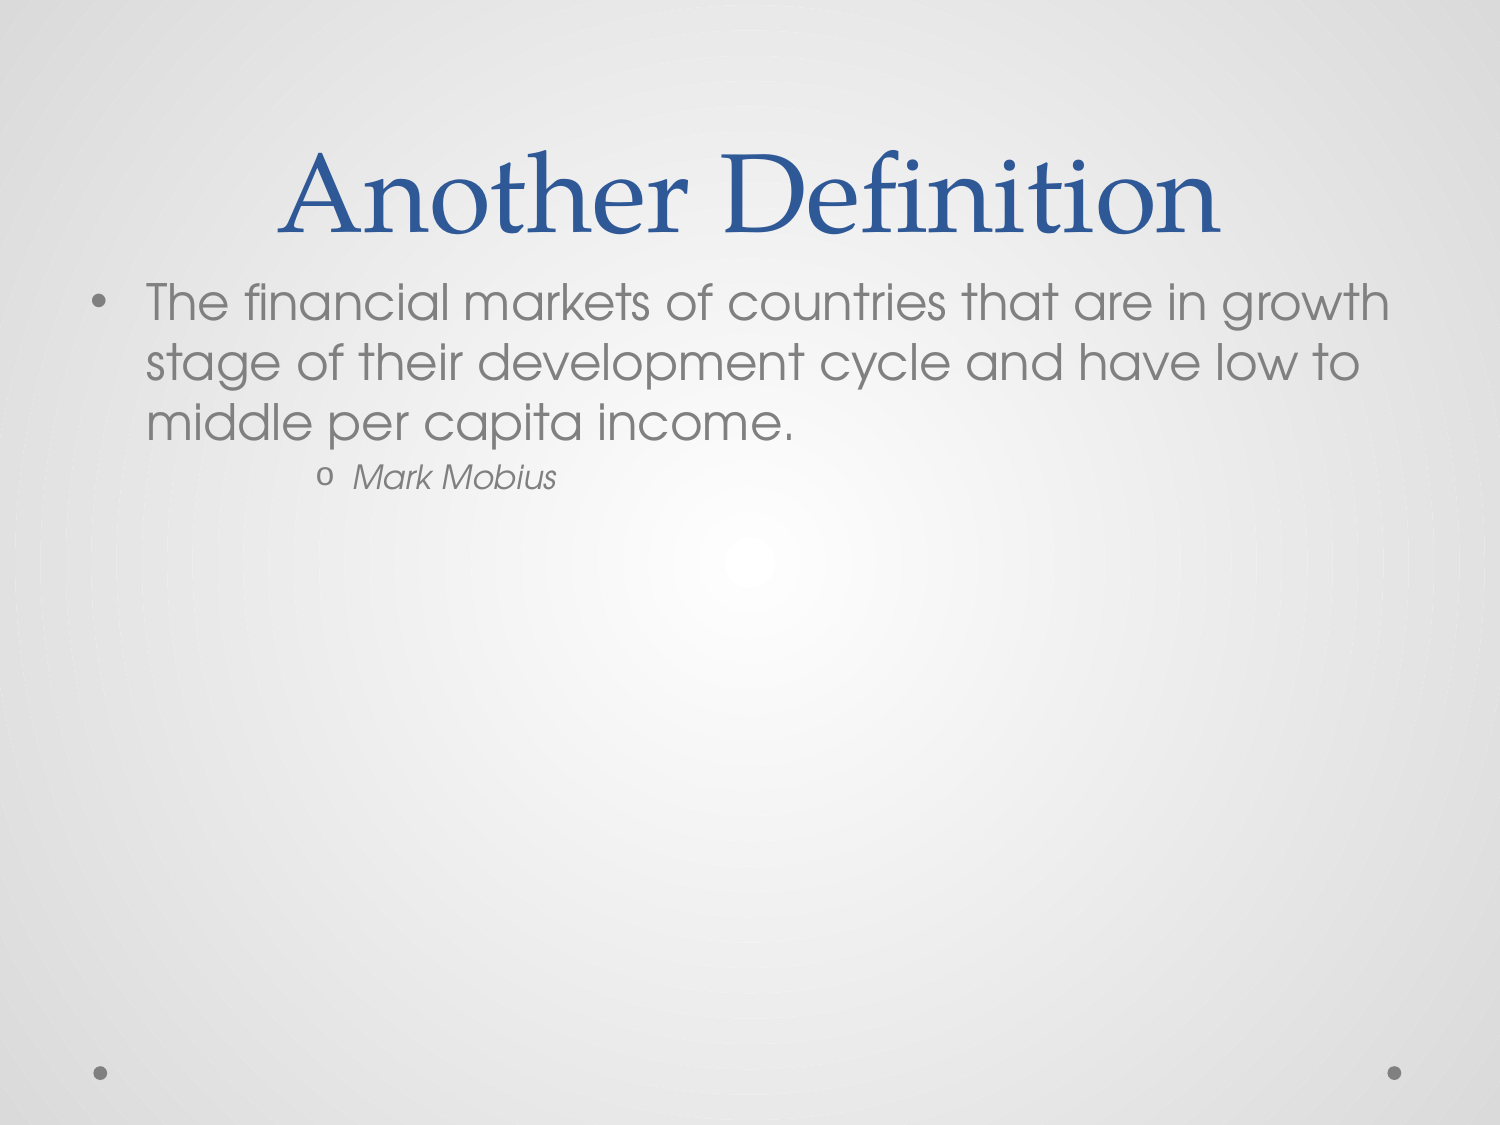

# Another Definition
The financial markets of countries that are in growth stage of their development cycle and have low to middle per capita income.
Mark Mobius